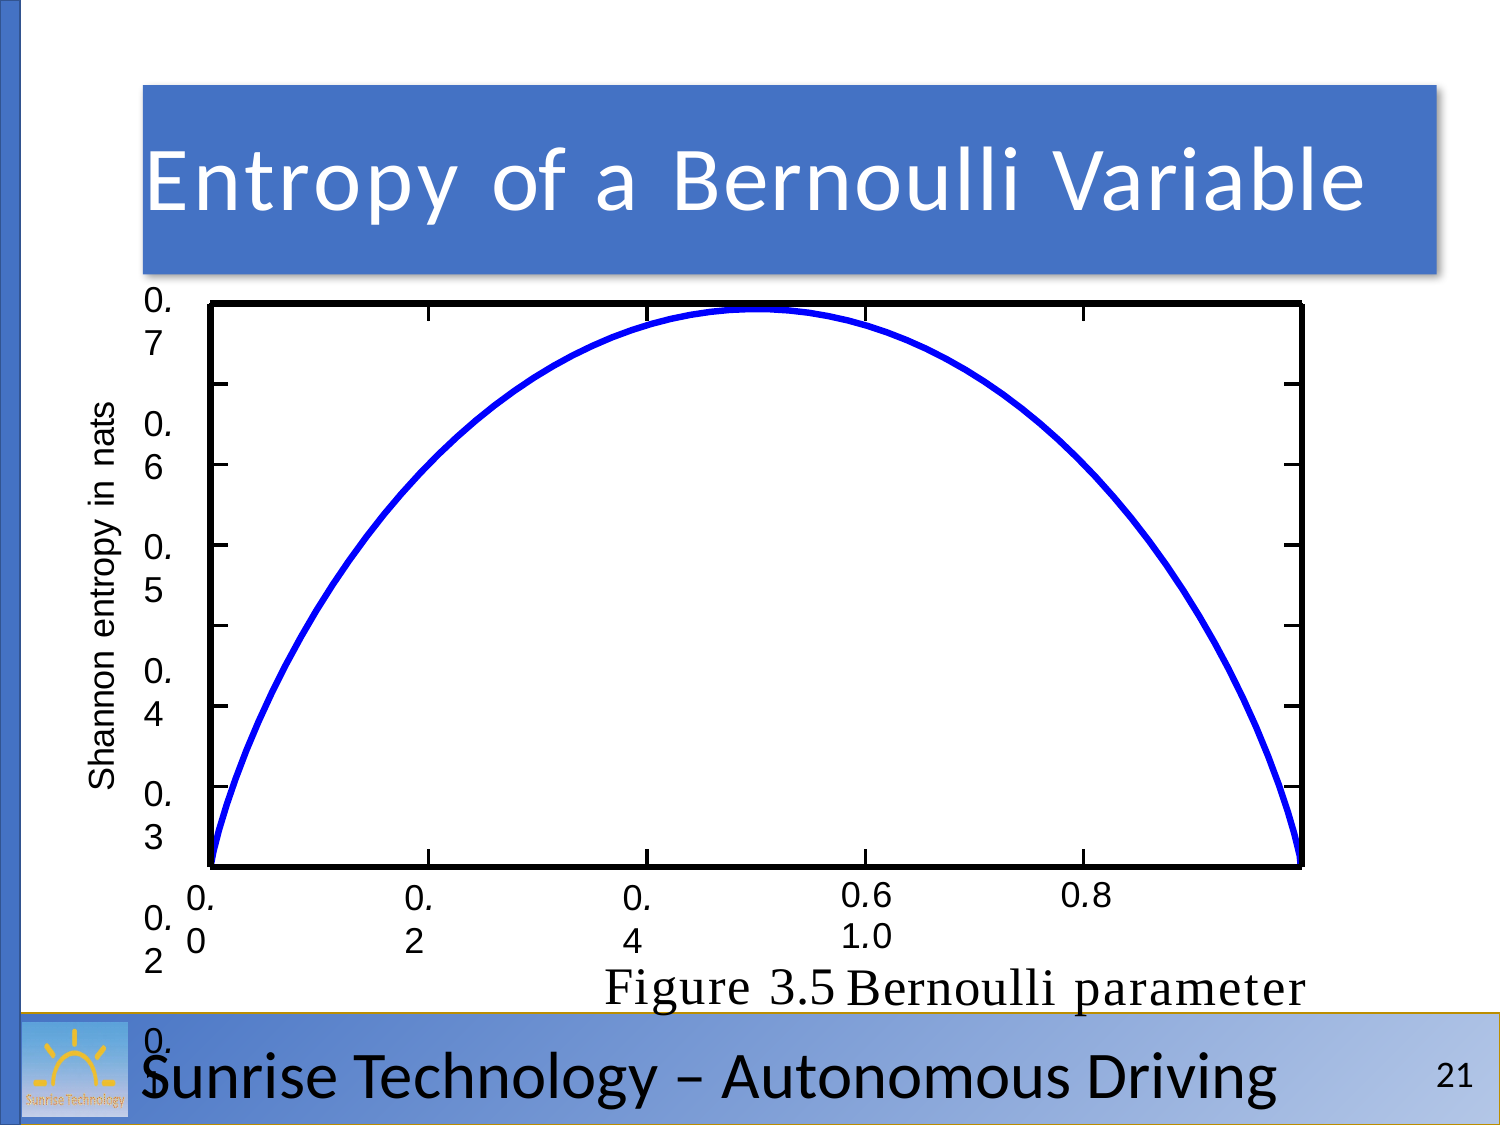

# Entropy of a Bernoulli Variable
0.7

0.6

0.5

0.4

0.3

0.2

0.1

0.0

Shannon entropy in nats
0.0
0.2
0.4
0.6	0.8	1.0
Bernoulli parameter
Figure 3.5